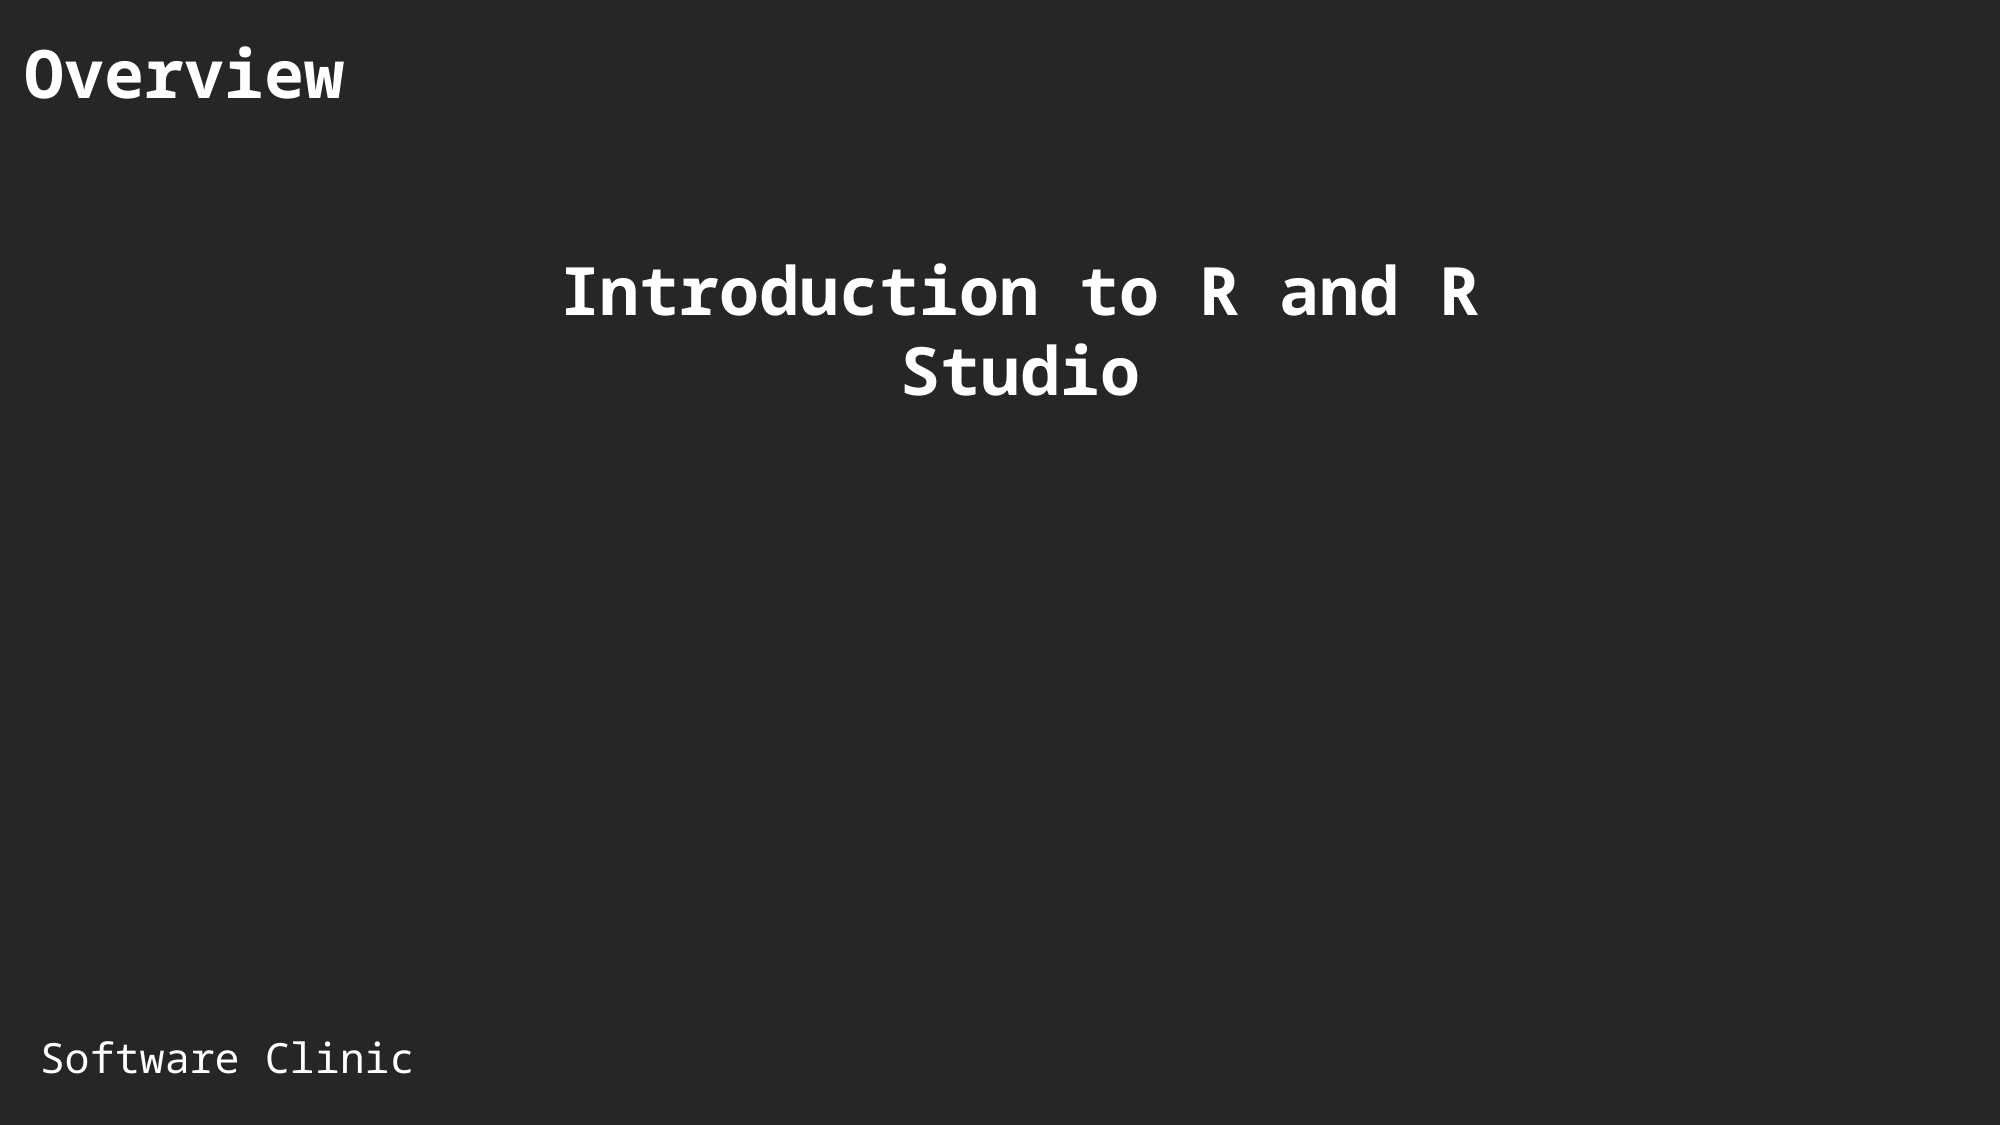

Overview
Introduction to R and R Studio

Software Clinic